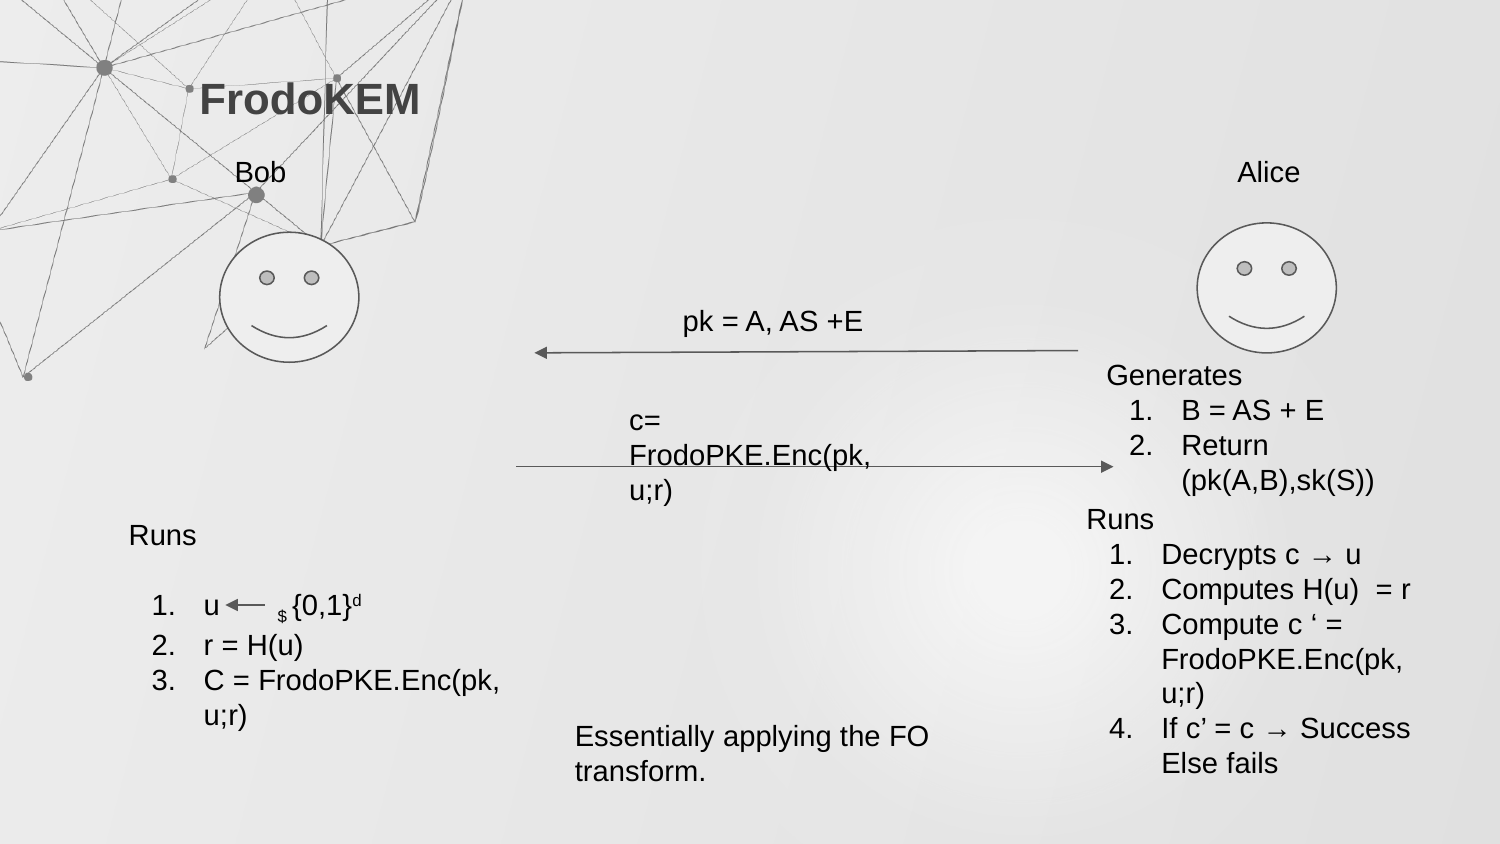

FrodoKEM
Bob
     Alice

pk = A, AS +E
Generates
B = AS + E
Return (pk(A,B),sk(S))
c= FrodoPKE.Enc(pk, u;r)
Runs
Decrypts c → u
Computes H(u)  = r
Compute c ‘ = FrodoPKE.Enc(pk, u;r)
If c’ = c → Success
Else fails
Runs

u       $ {0,1}d
r = H(u)
C = FrodoPKE.Enc(pk, u;r)
Essentially applying the FO transform.